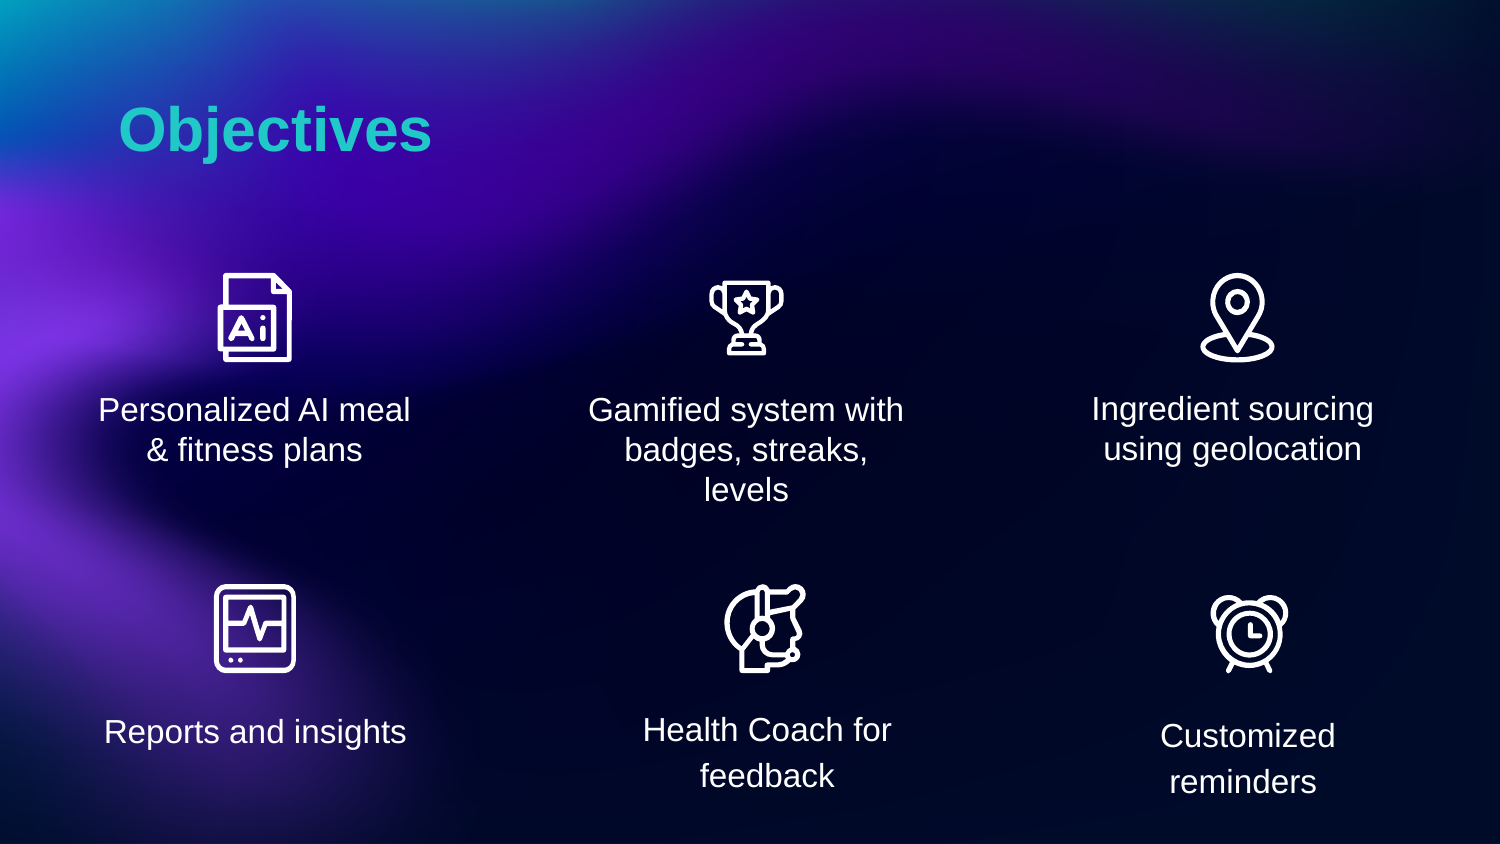

# Objectives

Ingredient sourcing using geolocation
Personalized AI meal & fitness plans
Gamified system with badges, streaks, levels

Health Coach for feedback
Customized reminders
Reports and insights